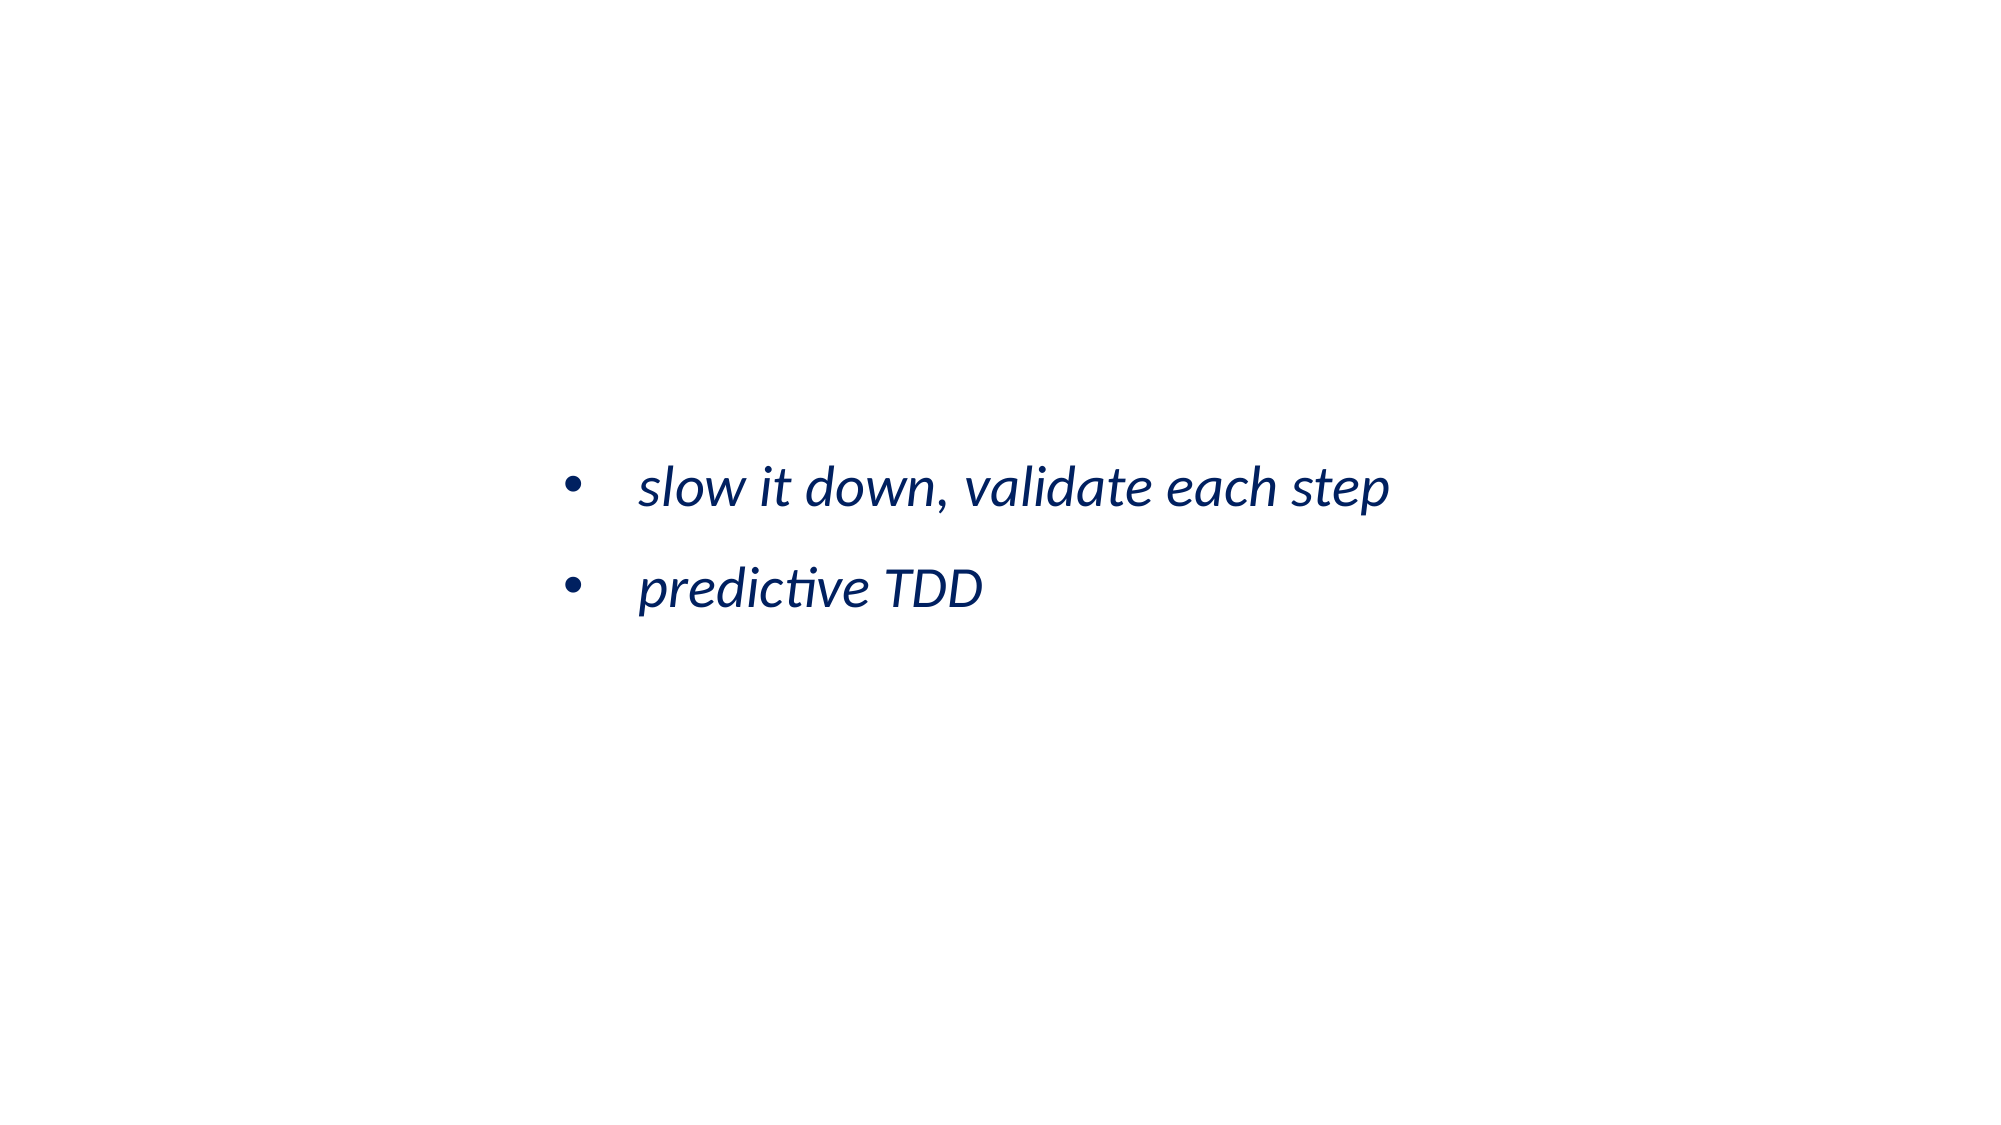

slow it down, validate each step
predictive TDD